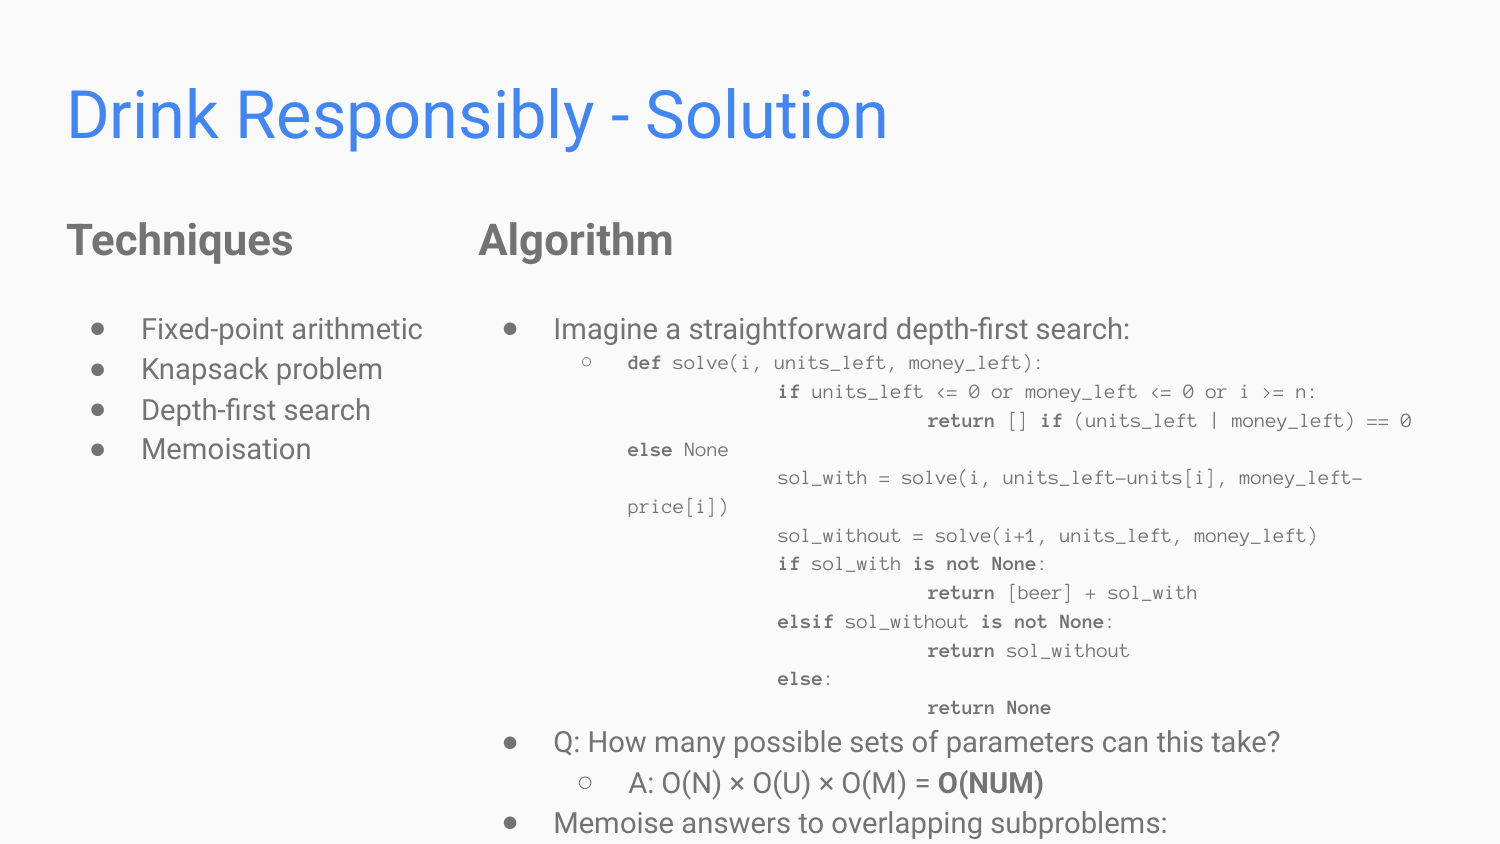

Drink Responsibly - Solution
Techniques
Algorithm
Fixed-point arithmetic
Knapsack problem
Depth-first search
Memoisation
Imagine a straightforward depth-first search:
def solve(i, units_left, money_left):
	if units_left <= 0 or money_left <= 0 or i >= n:
		return [] if (units_left | money_left) == 0 else None
	sol_with = solve(i, units_left-units[i], money_left-price[i])
	sol_without = solve(i+1, units_left, money_left)
	if sol_with is not None:
		return [beer] + sol_with
	elsif sol_without is not None:
		return sol_without
	else:
		return None
Q: How many possible sets of parameters can this take?
A: O(N) × O(U) × O(M) = O(NUM)
Memoise answers to overlapping subproblems:
if already_solved[i][units_left][money_left]:
	return answer_for[i][units_left][money_left]